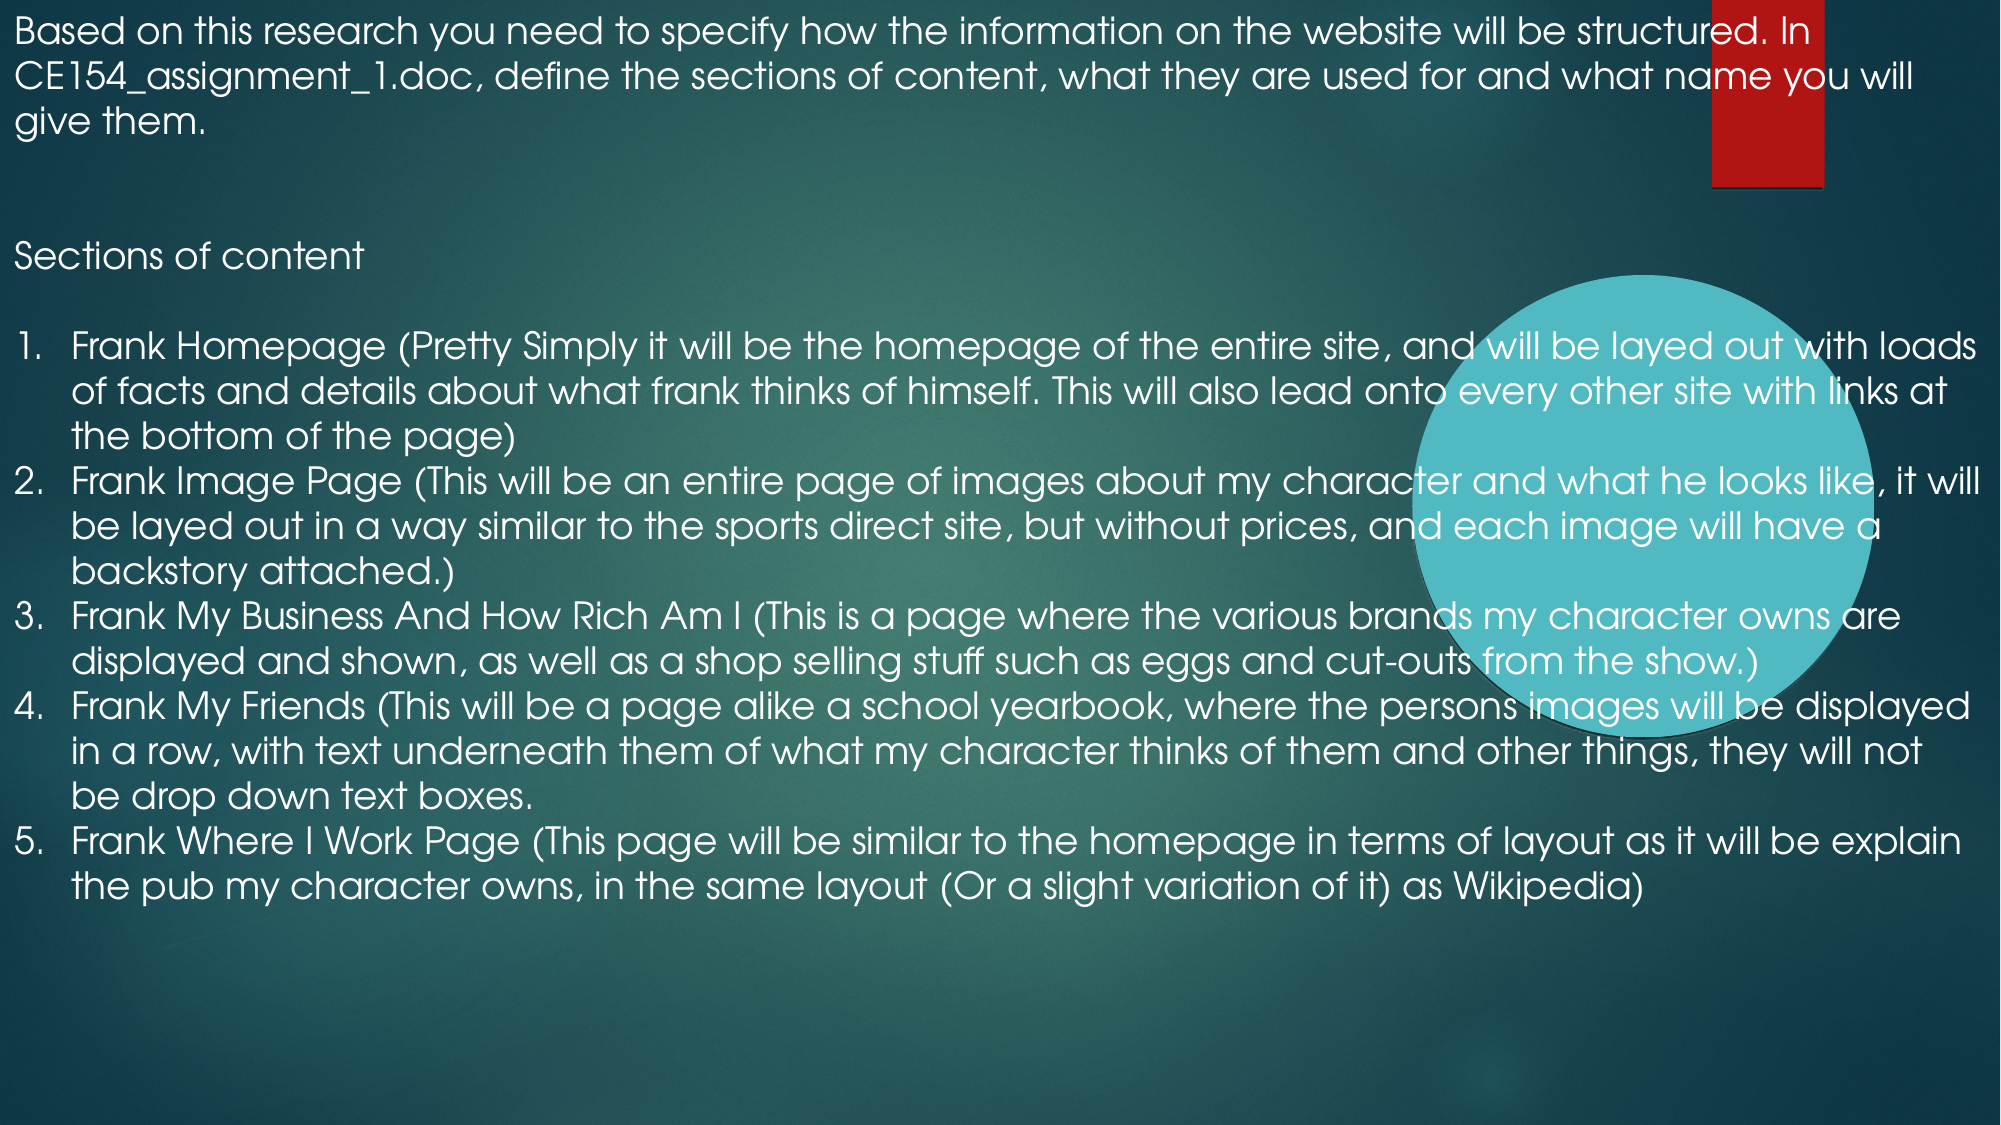

Based on this research you need to specify how the information on the website will be structured. In CE154_assignment_1.doc, define the sections of content, what they are used for and what name you will give them.

Sections of content

Frank Homepage (Pretty Simply it will be the homepage of the entire site, and will be layed out with loads of facts and details about what frank thinks of himself. This will also lead onto every other site with links at the bottom of the page)
Frank Image Page (This will be an entire page of images about my character and what he looks like, it will be layed out in a way similar to the sports direct site, but without prices, and each image will have a backstory attached.)
Frank My Business And How Rich Am I (This is a page where the various brands my character owns are displayed and shown, as well as a shop selling stuff such as eggs and cut-outs from the show.)
Frank My Friends (This will be a page alike a school yearbook, where the persons images will be displayed in a row, with text underneath them of what my character thinks of them and other things, they will not be drop down text boxes.
Frank Where I Work Page (This page will be similar to the homepage in terms of layout as it will be explain the pub my character owns, in the same layout (Or a slight variation of it) as Wikipedia)